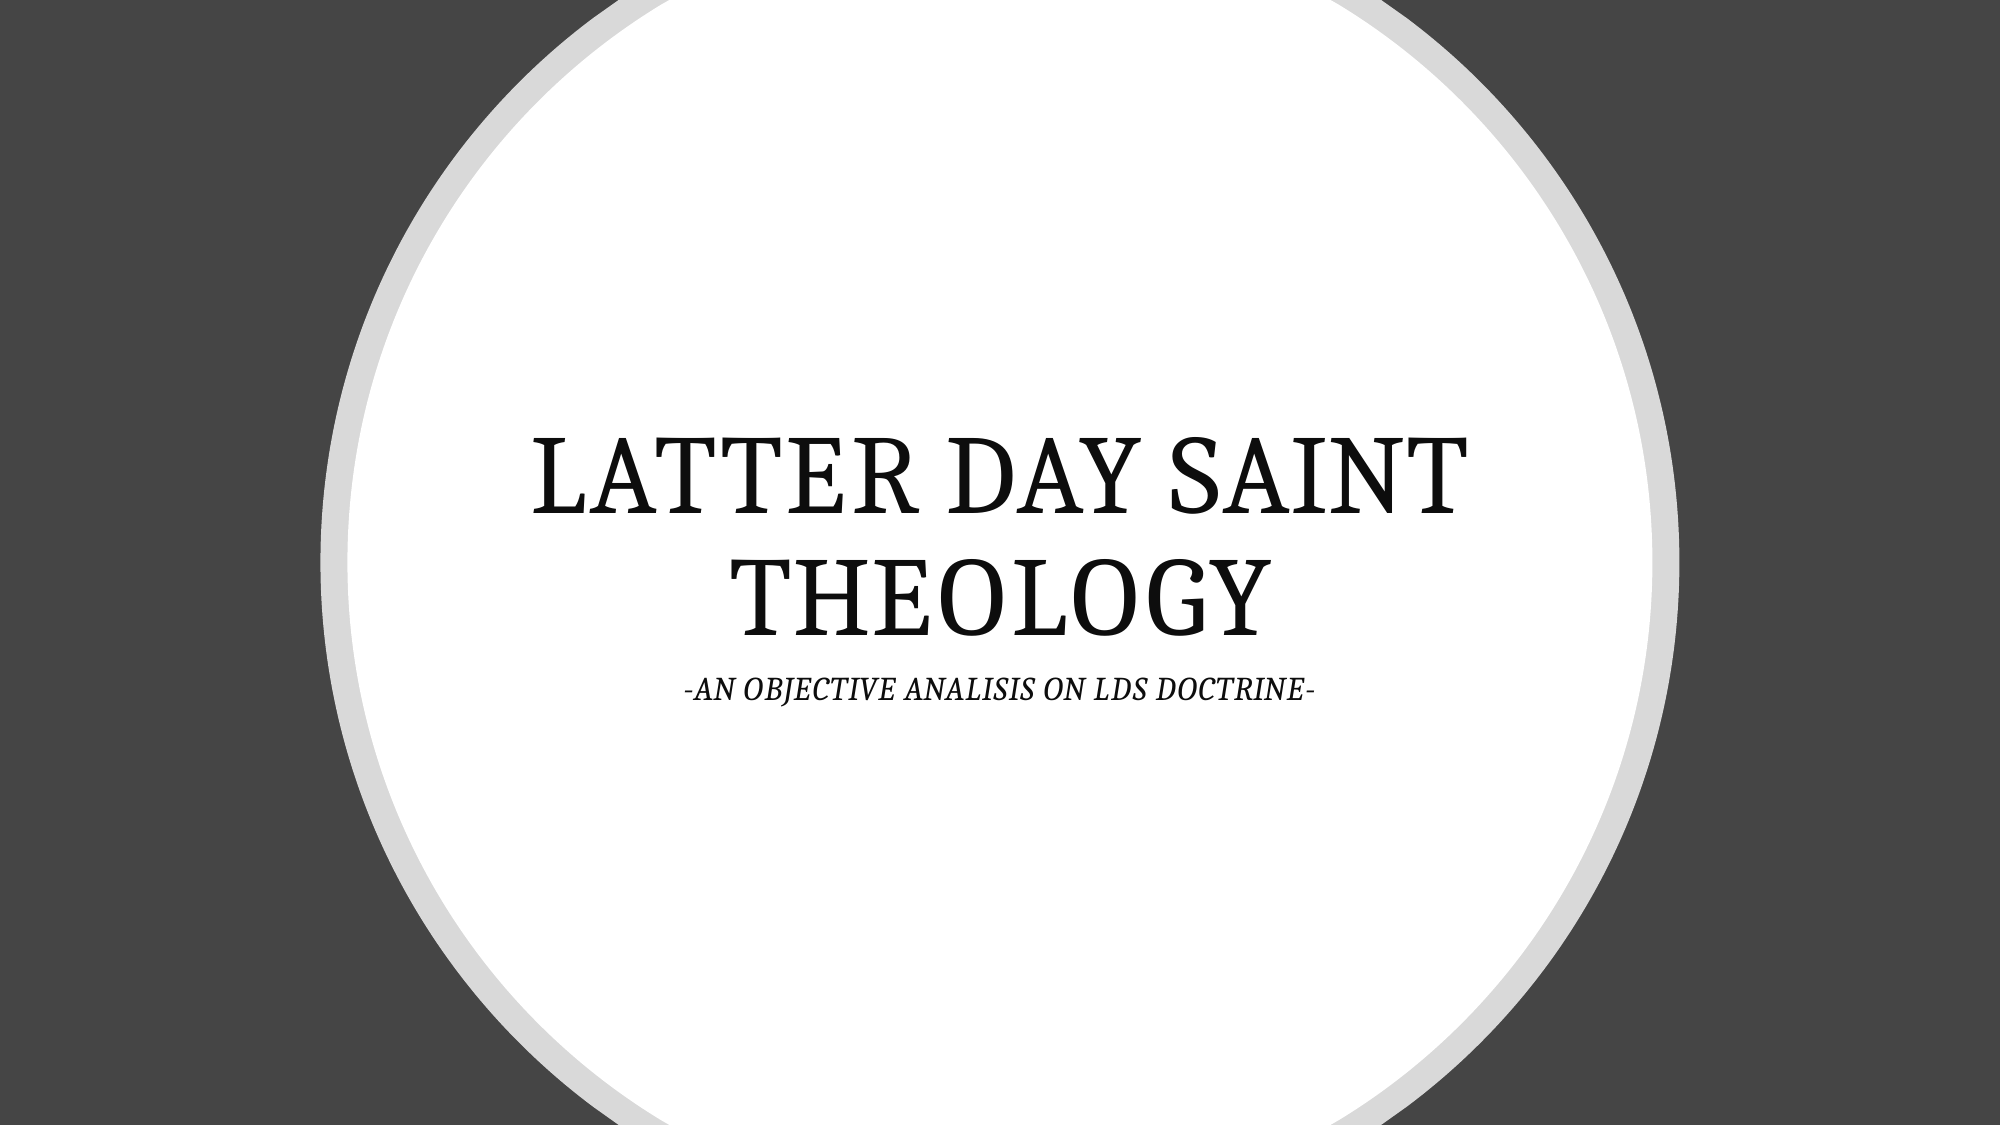

LATTER DAY SAINT THEOLOGY
-AN OBJECTIVE ANALISIS ON LDS DOCTRINE-